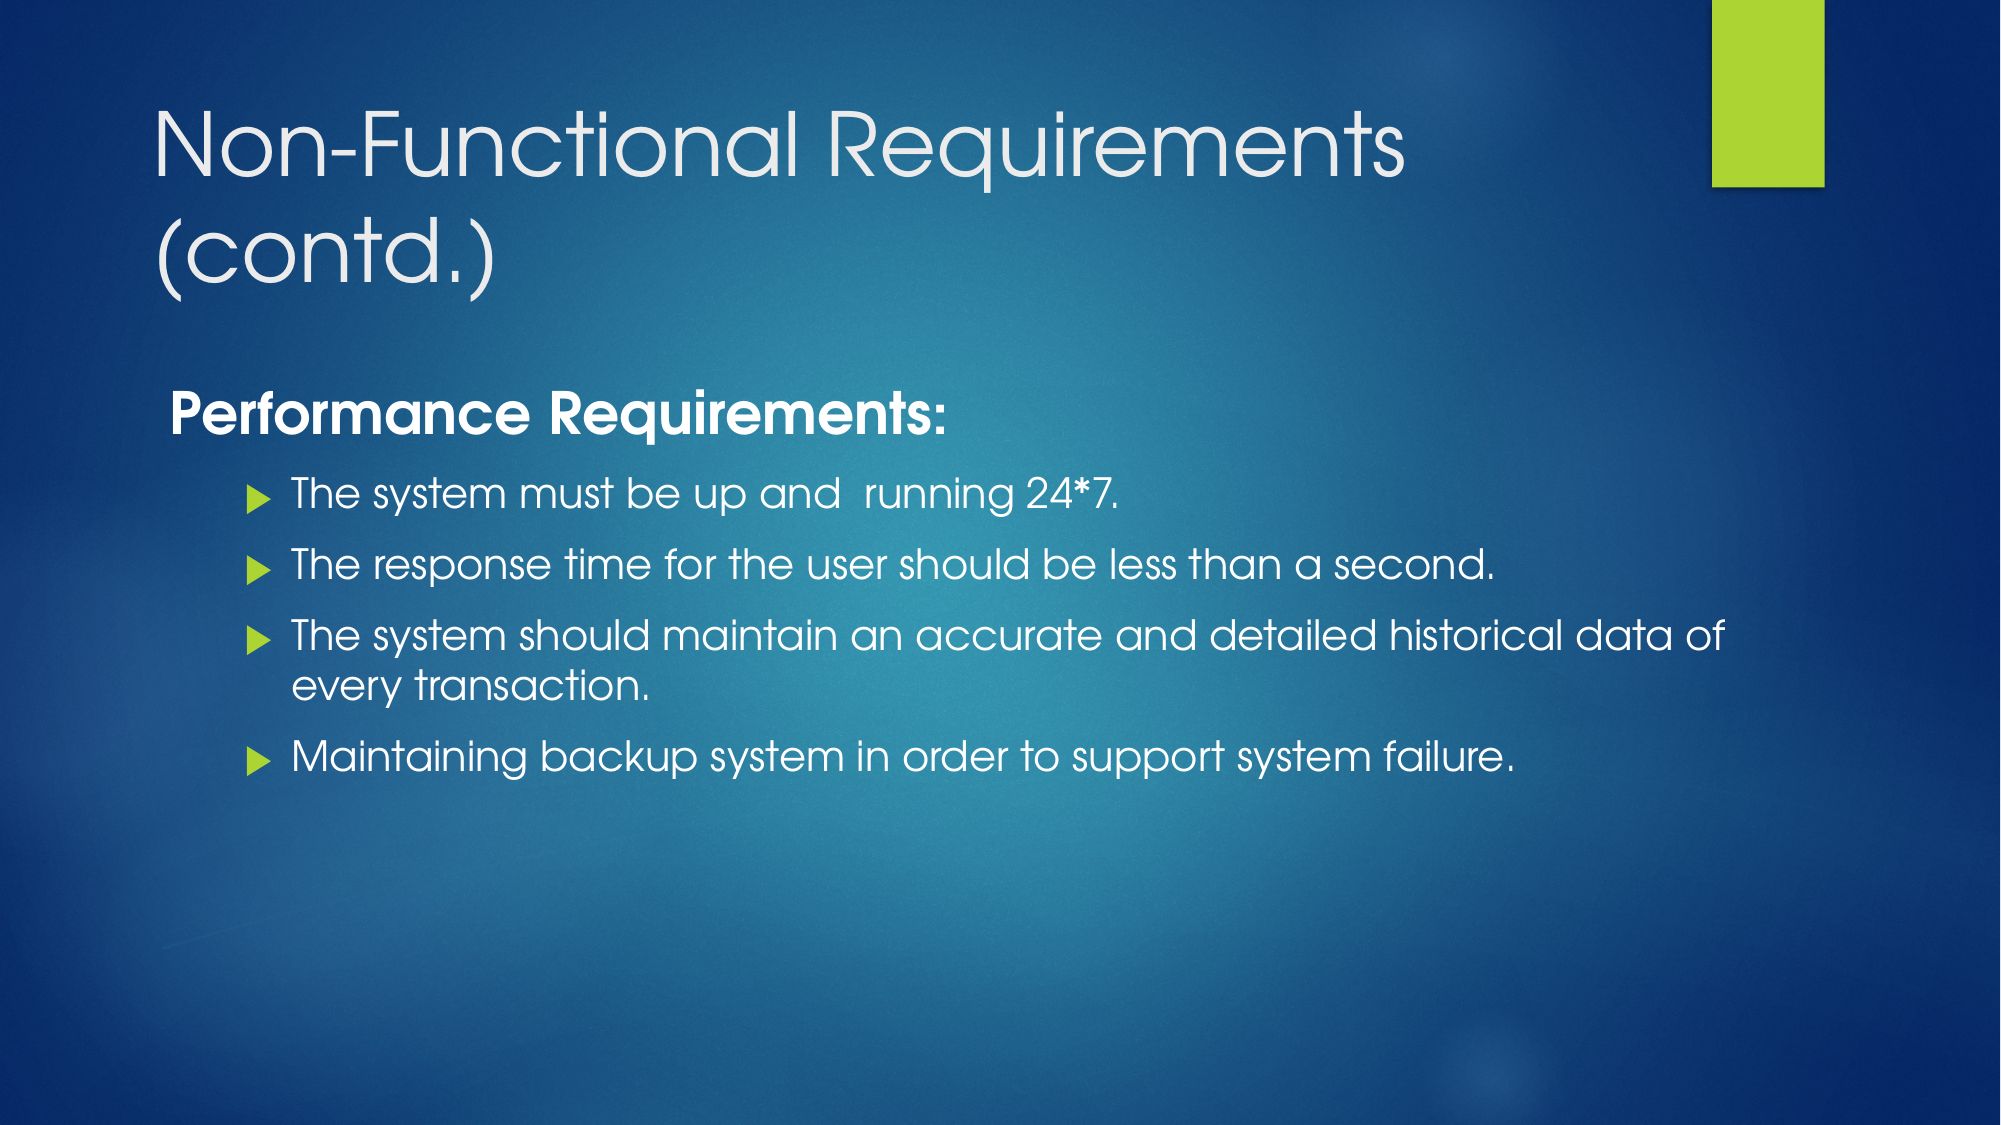

# Non-Functional Requirements (contd.)

Performance Requirements:
The system must be up and  running 24*7.
The response time for the user should be less than a second.
The system should maintain an accurate and detailed historical data of every transaction.
Maintaining backup system in order to support system failure.